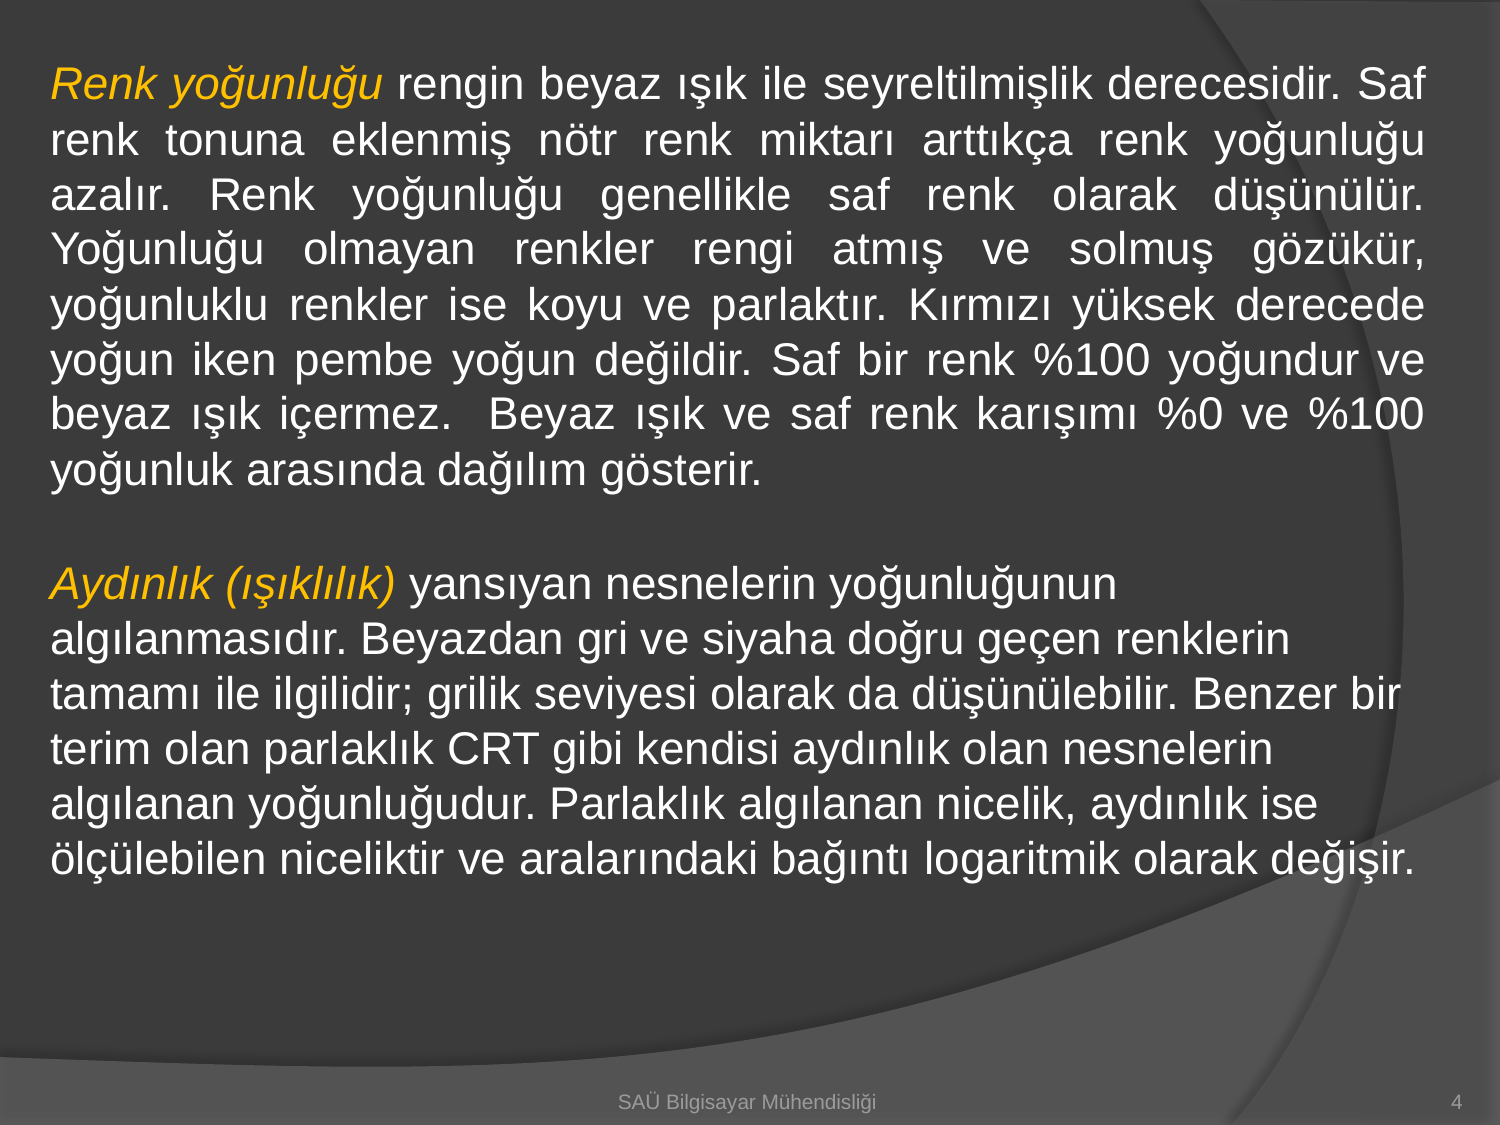

Renk yoğunluğu rengin beyaz ışık ile seyreltilmişlik derecesidir. Saf renk tonuna eklenmiş nötr renk miktarı arttıkça renk yoğunluğu azalır. Renk yoğunluğu genellikle saf renk olarak düşünülür. Yoğunluğu olmayan renkler rengi atmış ve solmuş gözükür, yoğunluklu renkler ise koyu ve parlaktır. Kırmızı yüksek derecede yoğun iken pembe yoğun değildir. Saf bir renk %100 yoğundur ve beyaz ışık içermez.  Beyaz ışık ve saf renk karışımı %0 ve %100 yoğunluk arasında dağılım gösterir.

Aydınlık (ışıklılık) yansıyan nesnelerin yoğunluğunun algılanmasıdır. Beyazdan gri ve siyaha doğru geçen renklerin tamamı ile ilgilidir; grilik seviyesi olarak da düşünülebilir. Benzer bir terim olan parlaklık CRT gibi kendisi aydınlık olan nesnelerin algılanan yoğunluğudur. Parlaklık algılanan nicelik, aydınlık ise ölçülebilen niceliktir ve aralarındaki bağıntı logaritmik olarak değişir.

SAÜ Bilgisayar Mühendisliği
4